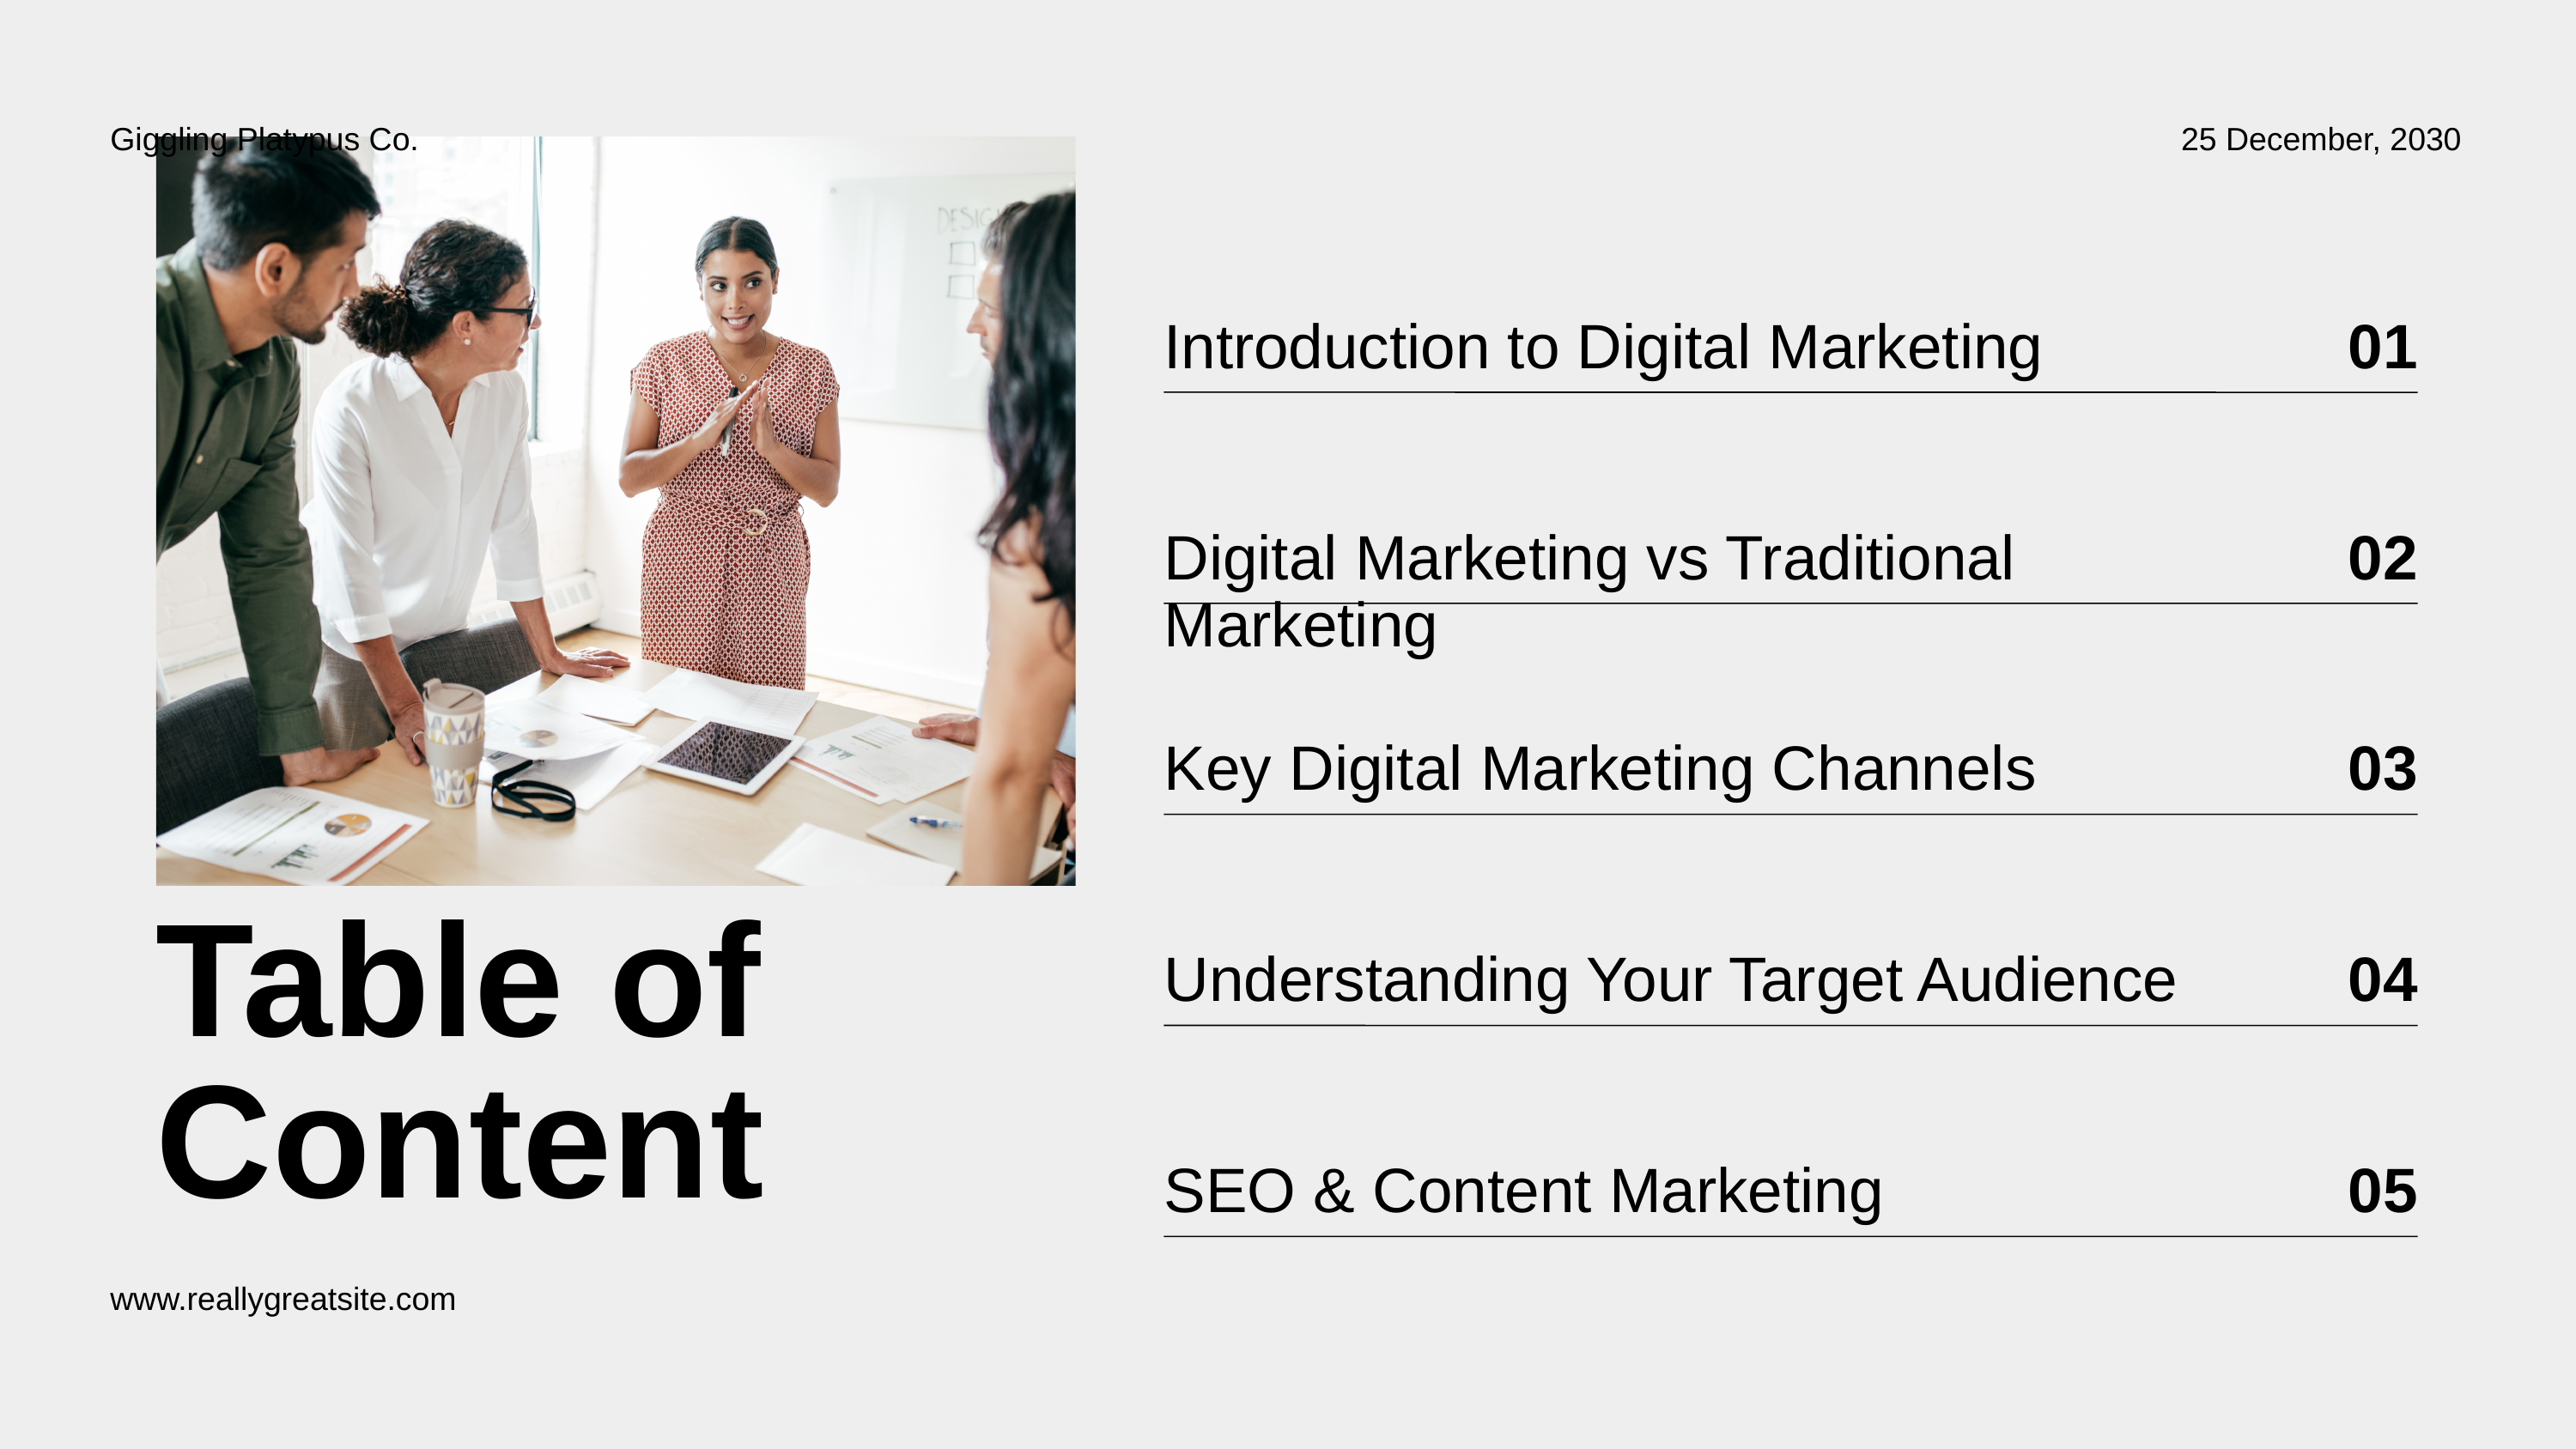

Giggling Platypus Co.
25 December, 2030

Introduction to Digital Marketing
01

Digital Marketing vs Traditional Marketing
02

Key Digital Marketing Channels
03

Table of Content
Understanding Your Target Audience
04

SEO & Content Marketing
05

www.reallygreatsite.com